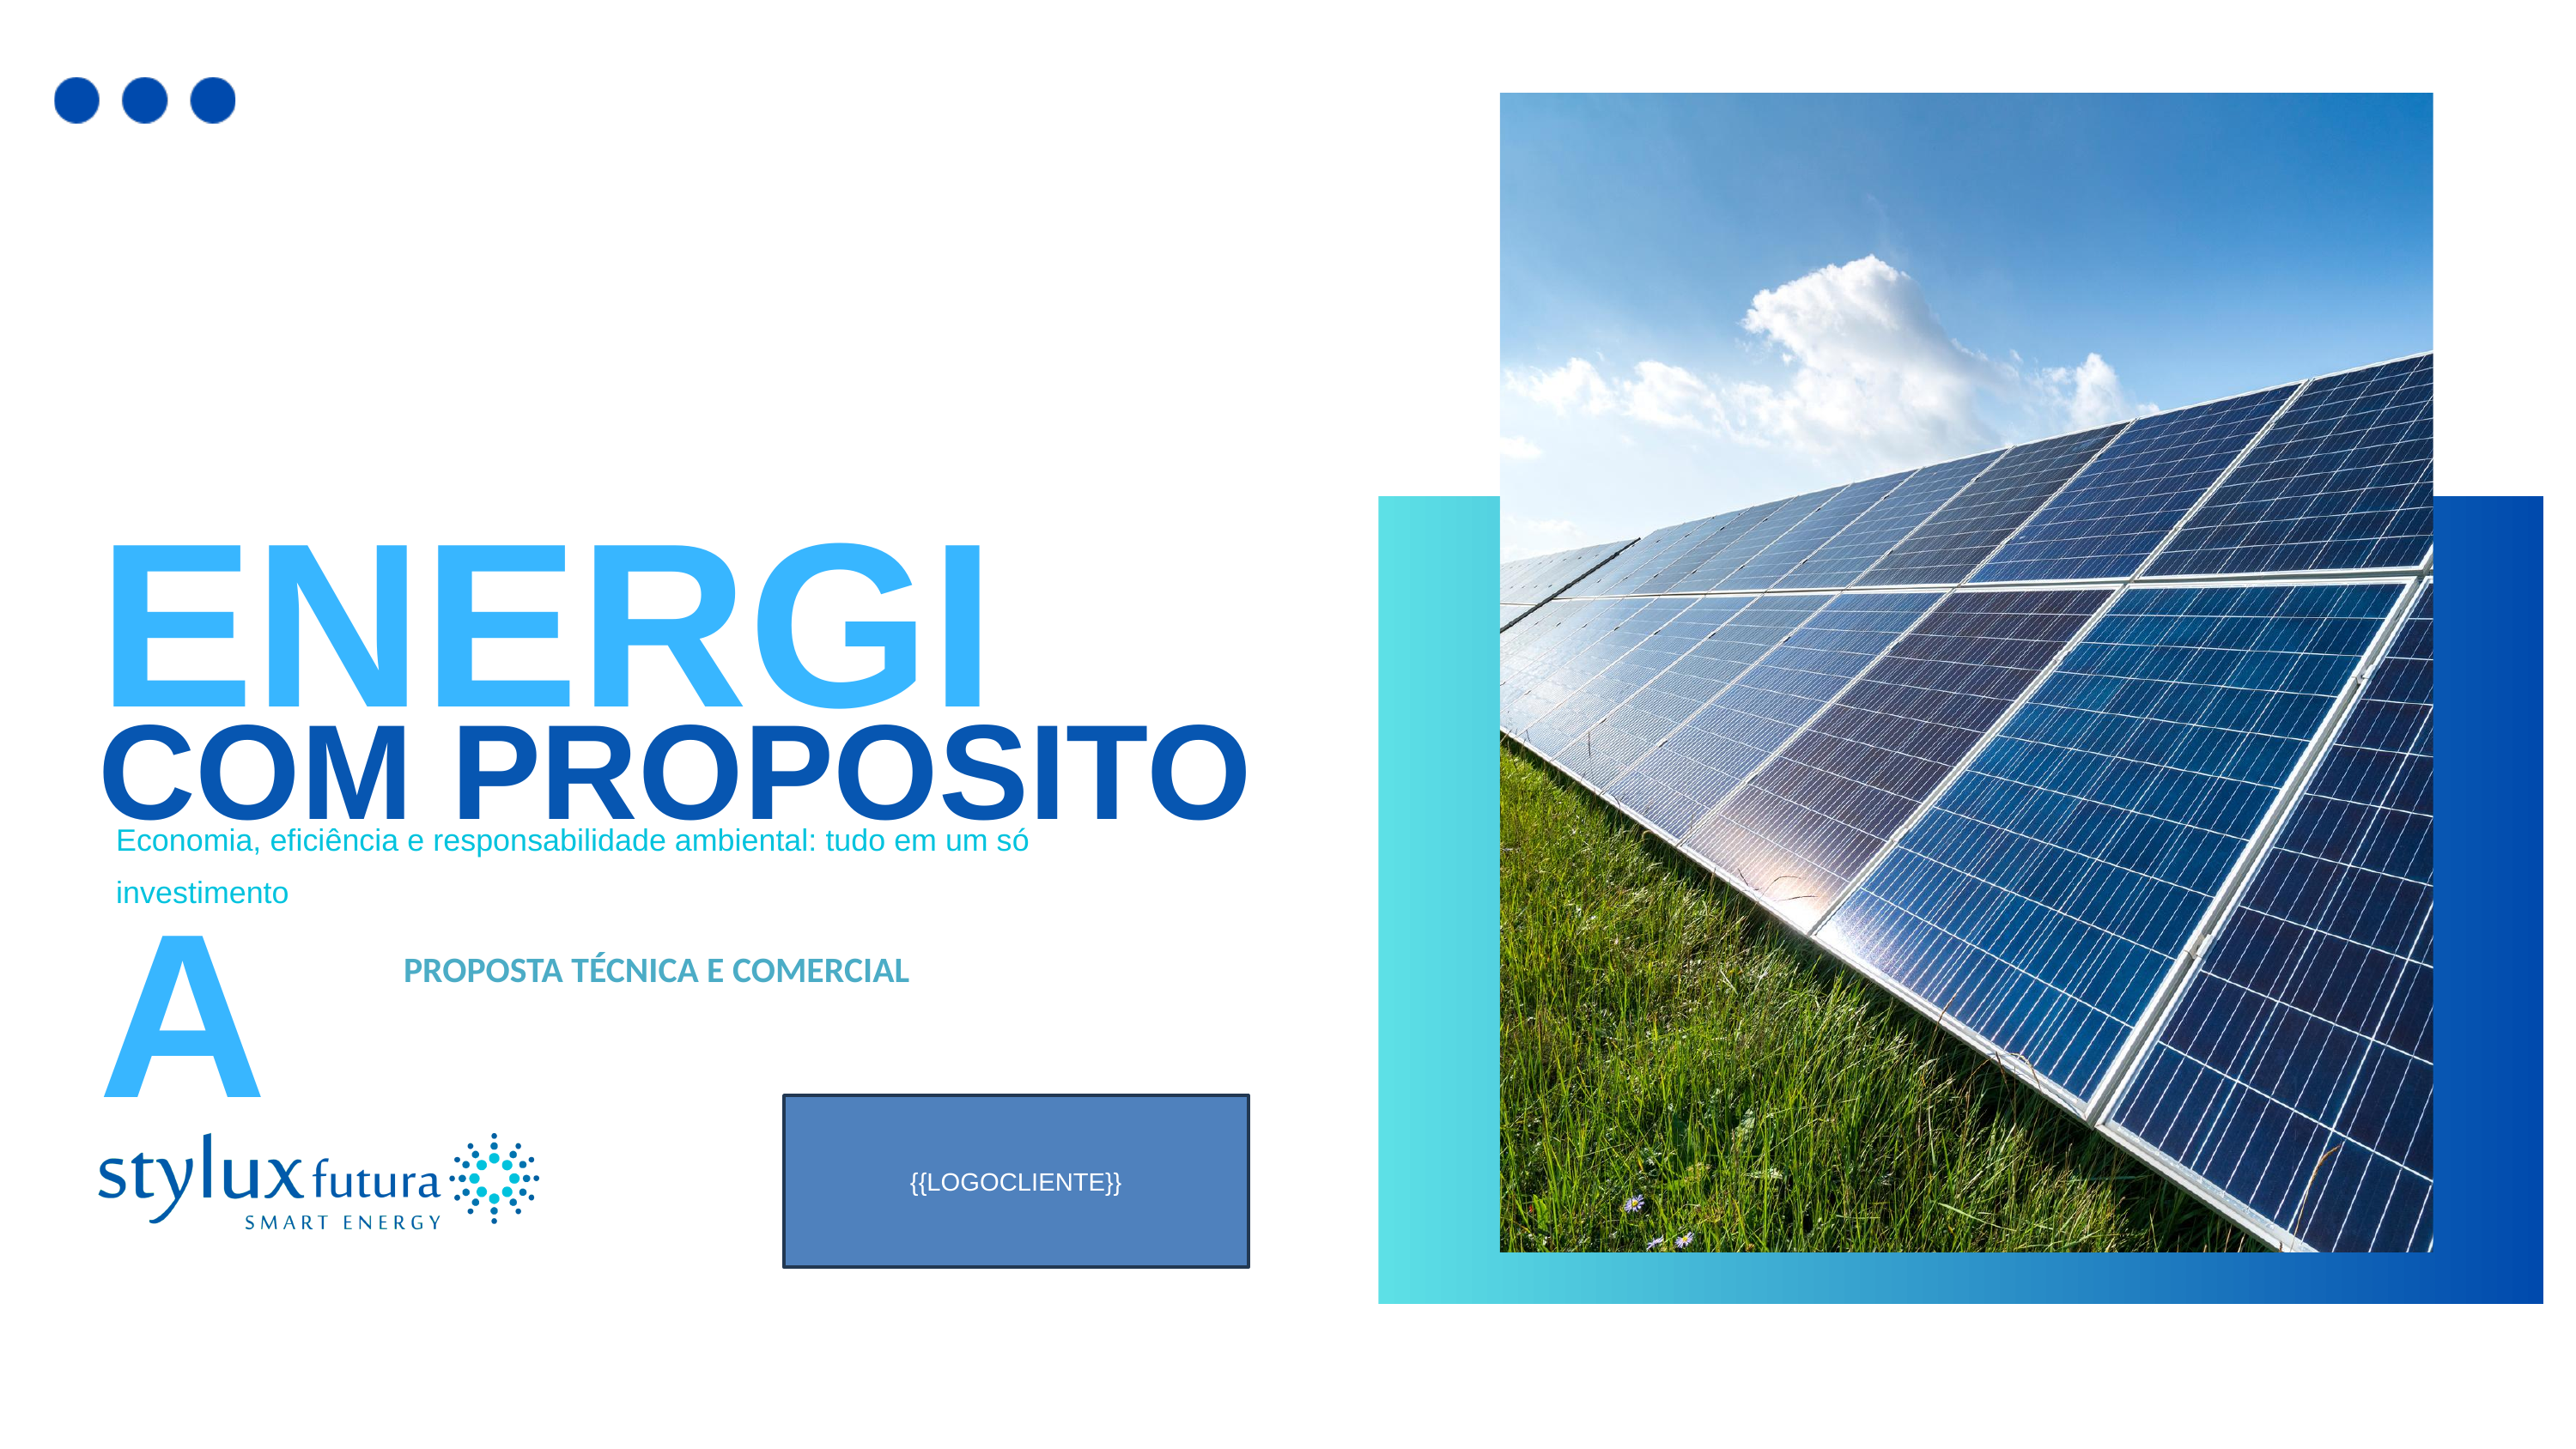

ENERGIA

COM PROPOSITO
Economia, eficiência e responsabilidade ambiental: tudo em um só investimento
PROPOSTA TÉCNICA E COMERCIAL
{{LOGOCLIENTE}}